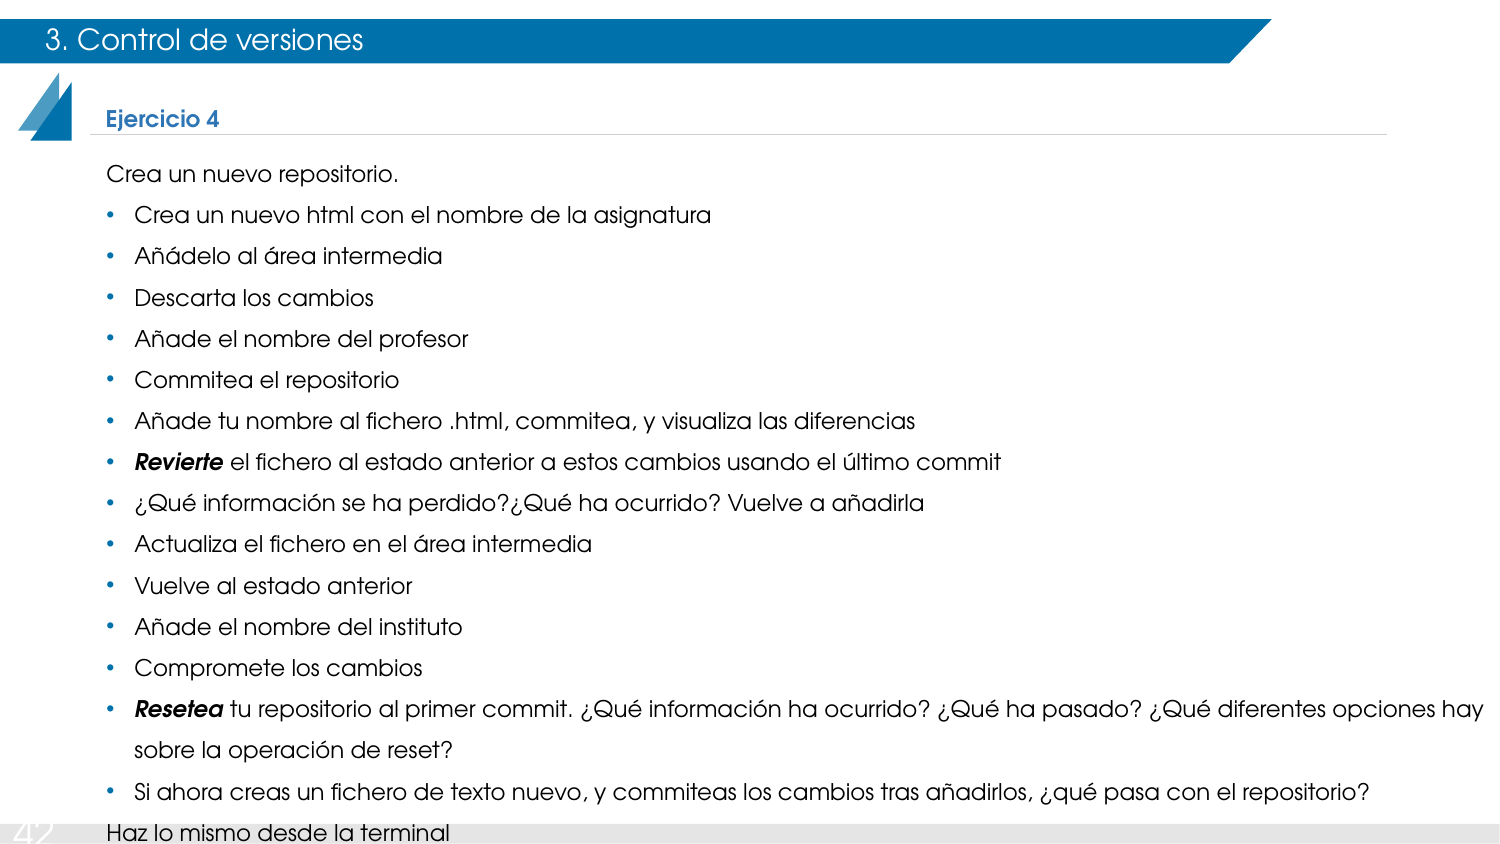

# 3. Control de versiones

Ejercicio 4
Crea un nuevo repositorio.
Crea un nuevo html con el nombre de la asignatura
Añádelo al área intermedia
Descarta los cambios
Añade el nombre del profesor
Commitea el repositorio
Añade tu nombre al fichero .html, commitea, y visualiza las diferencias
Revierte el fichero al estado anterior a estos cambios usando el último commit
¿Qué información se ha perdido?¿Qué ha ocurrido? Vuelve a añadirla
Actualiza el fichero en el área intermedia
Vuelve al estado anterior
Añade el nombre del instituto
Compromete los cambios
Resetea tu repositorio al primer commit. ¿Qué información ha ocurrido? ¿Qué ha pasado? ¿Qué diferentes opciones hay sobre la operación de reset?
Si ahora creas un fichero de texto nuevo, y commiteas los cambios tras añadirlos, ¿qué pasa con el repositorio?
Haz lo mismo desde la terminal
42